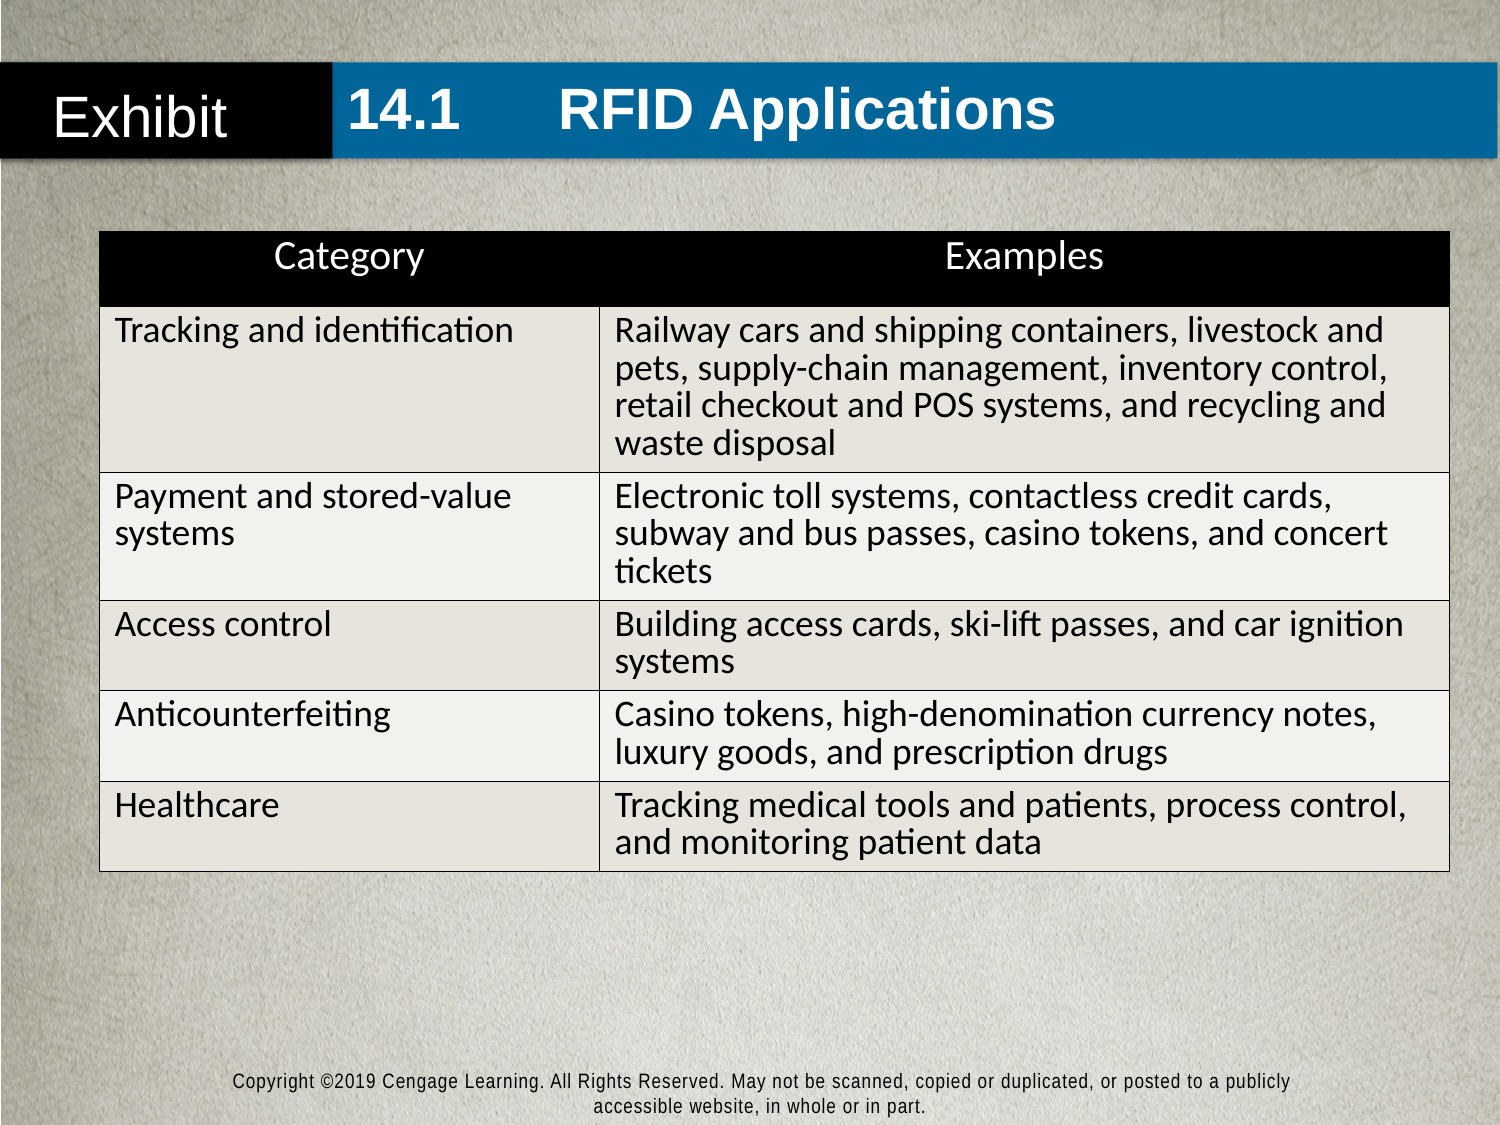

# 14.1      RFID Applications
| Category | Examples |
| --- | --- |
| Tracking and identification | Railway cars and shipping containers, livestock and pets, supply-chain management, inventory control, retail checkout and POS systems, and recycling and waste disposal |
| Payment and stored-value systems | Electronic toll systems, contactless credit cards, subway and bus passes, casino tokens, and concert tickets |
| Access control | Building access cards, ski-lift passes, and car ignition systems |
| Anticounterfeiting | Casino tokens, high-denomination currency notes, luxury goods, and prescription drugs |
| Healthcare | Tracking medical tools and patients, process control, and monitoring patient data |